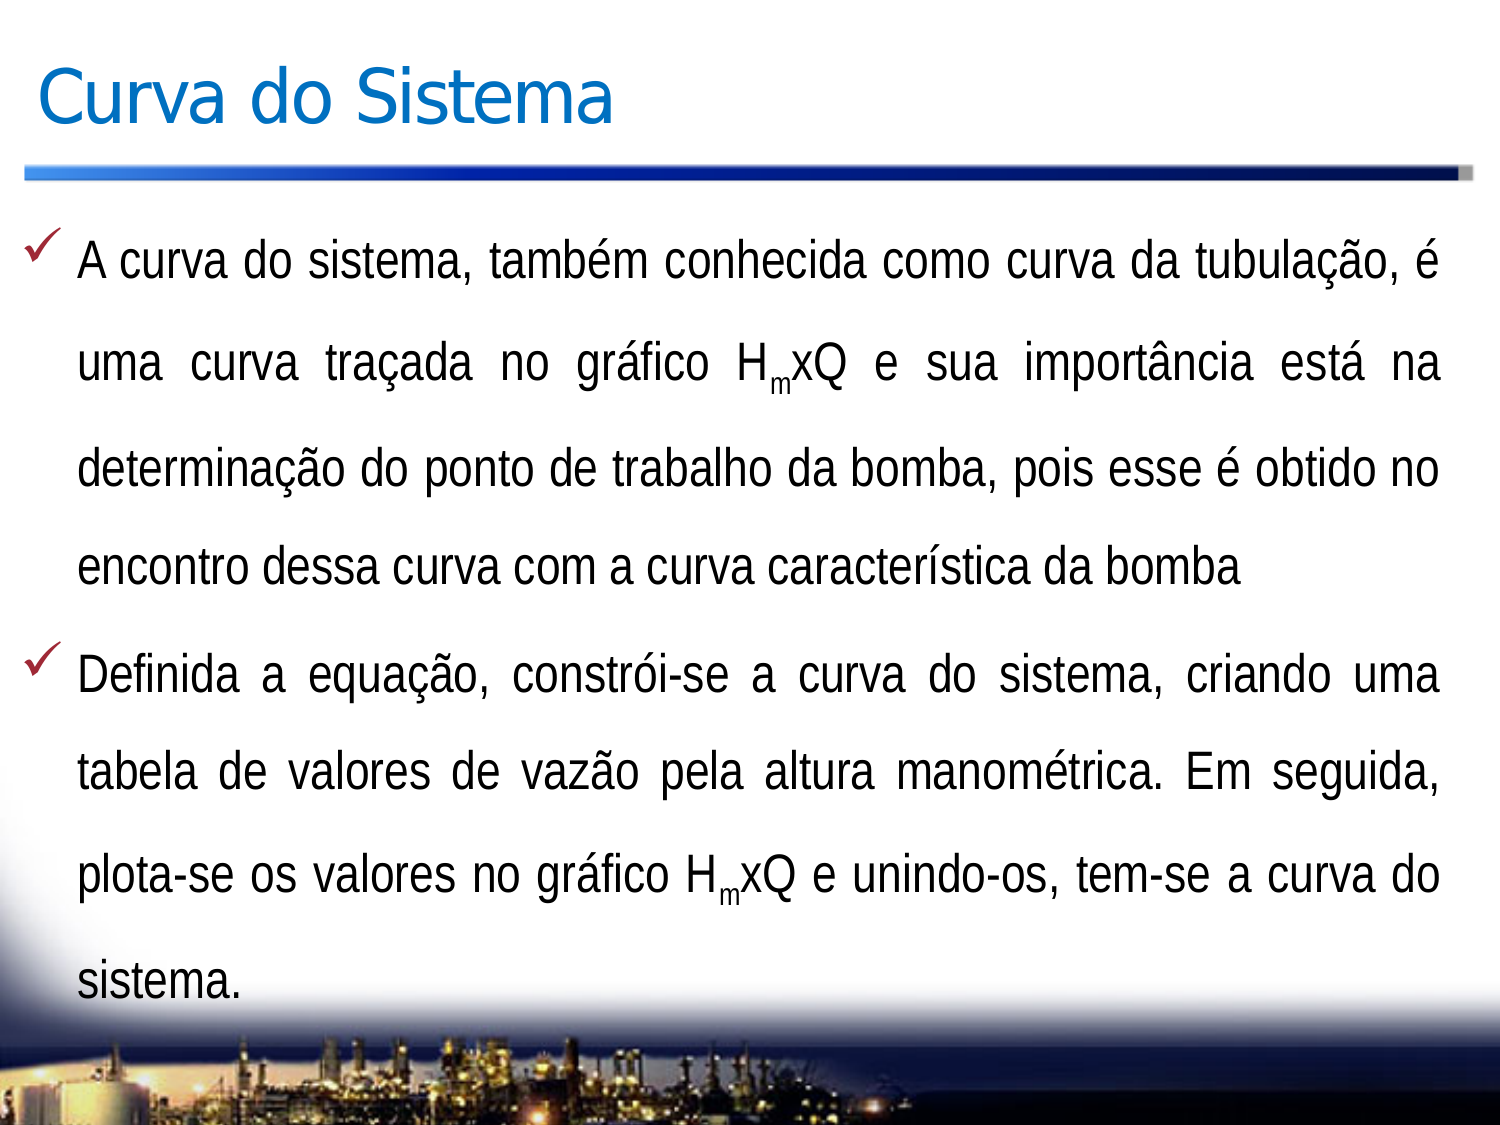

# Curva do Sistema
A curva do sistema, também conhecida como curva da tubulação, é uma curva traçada no gráfico HmxQ e sua importância está na determinação do ponto de trabalho da bomba, pois esse é obtido no encontro dessa curva com a curva característica da bomba
Definida a equação, constrói-se a curva do sistema, criando uma tabela de valores de vazão pela altura manométrica. Em seguida, plota-se os valores no gráfico HmxQ e unindo-os, tem-se a curva do sistema.